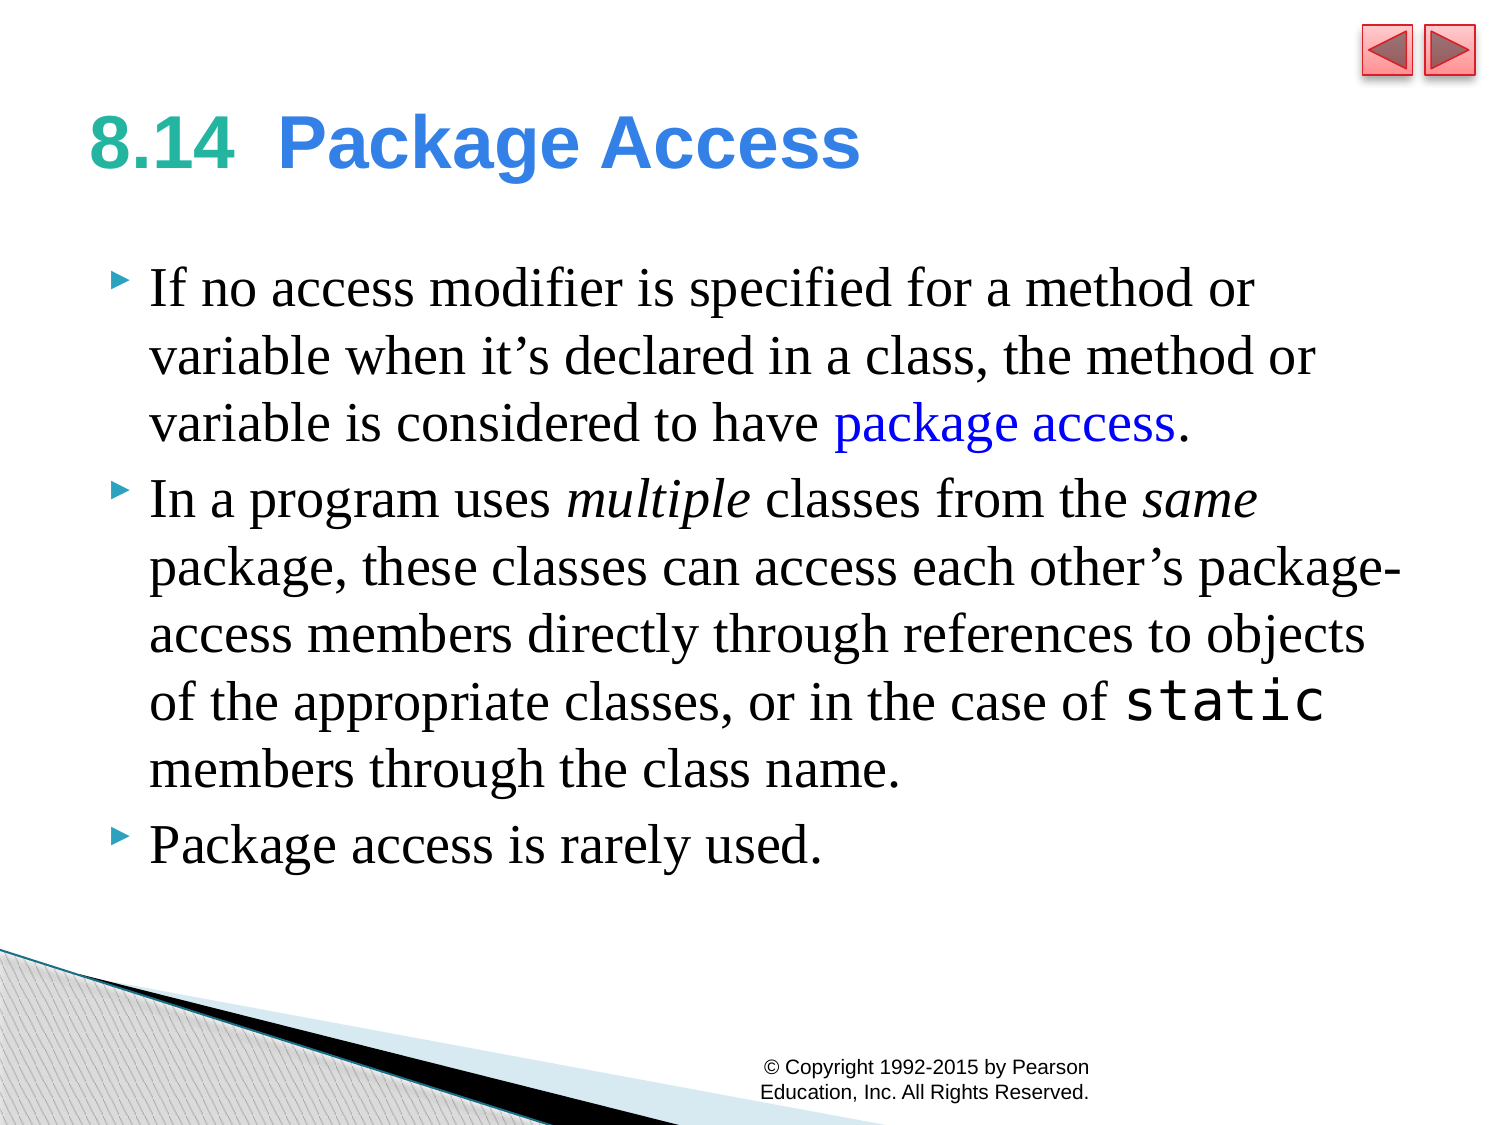

# 8.14  Package Access
If no access modifier is specified for a method or variable when it’s declared in a class, the method or variable is considered to have package access.
In a program uses multiple classes from the same package, these classes can access each other’s package-access members directly through references to objects of the appropriate classes, or in the case of static members through the class name.
Package access is rarely used.
© Copyright 1992-2015 by Pearson Education, Inc. All Rights Reserved.